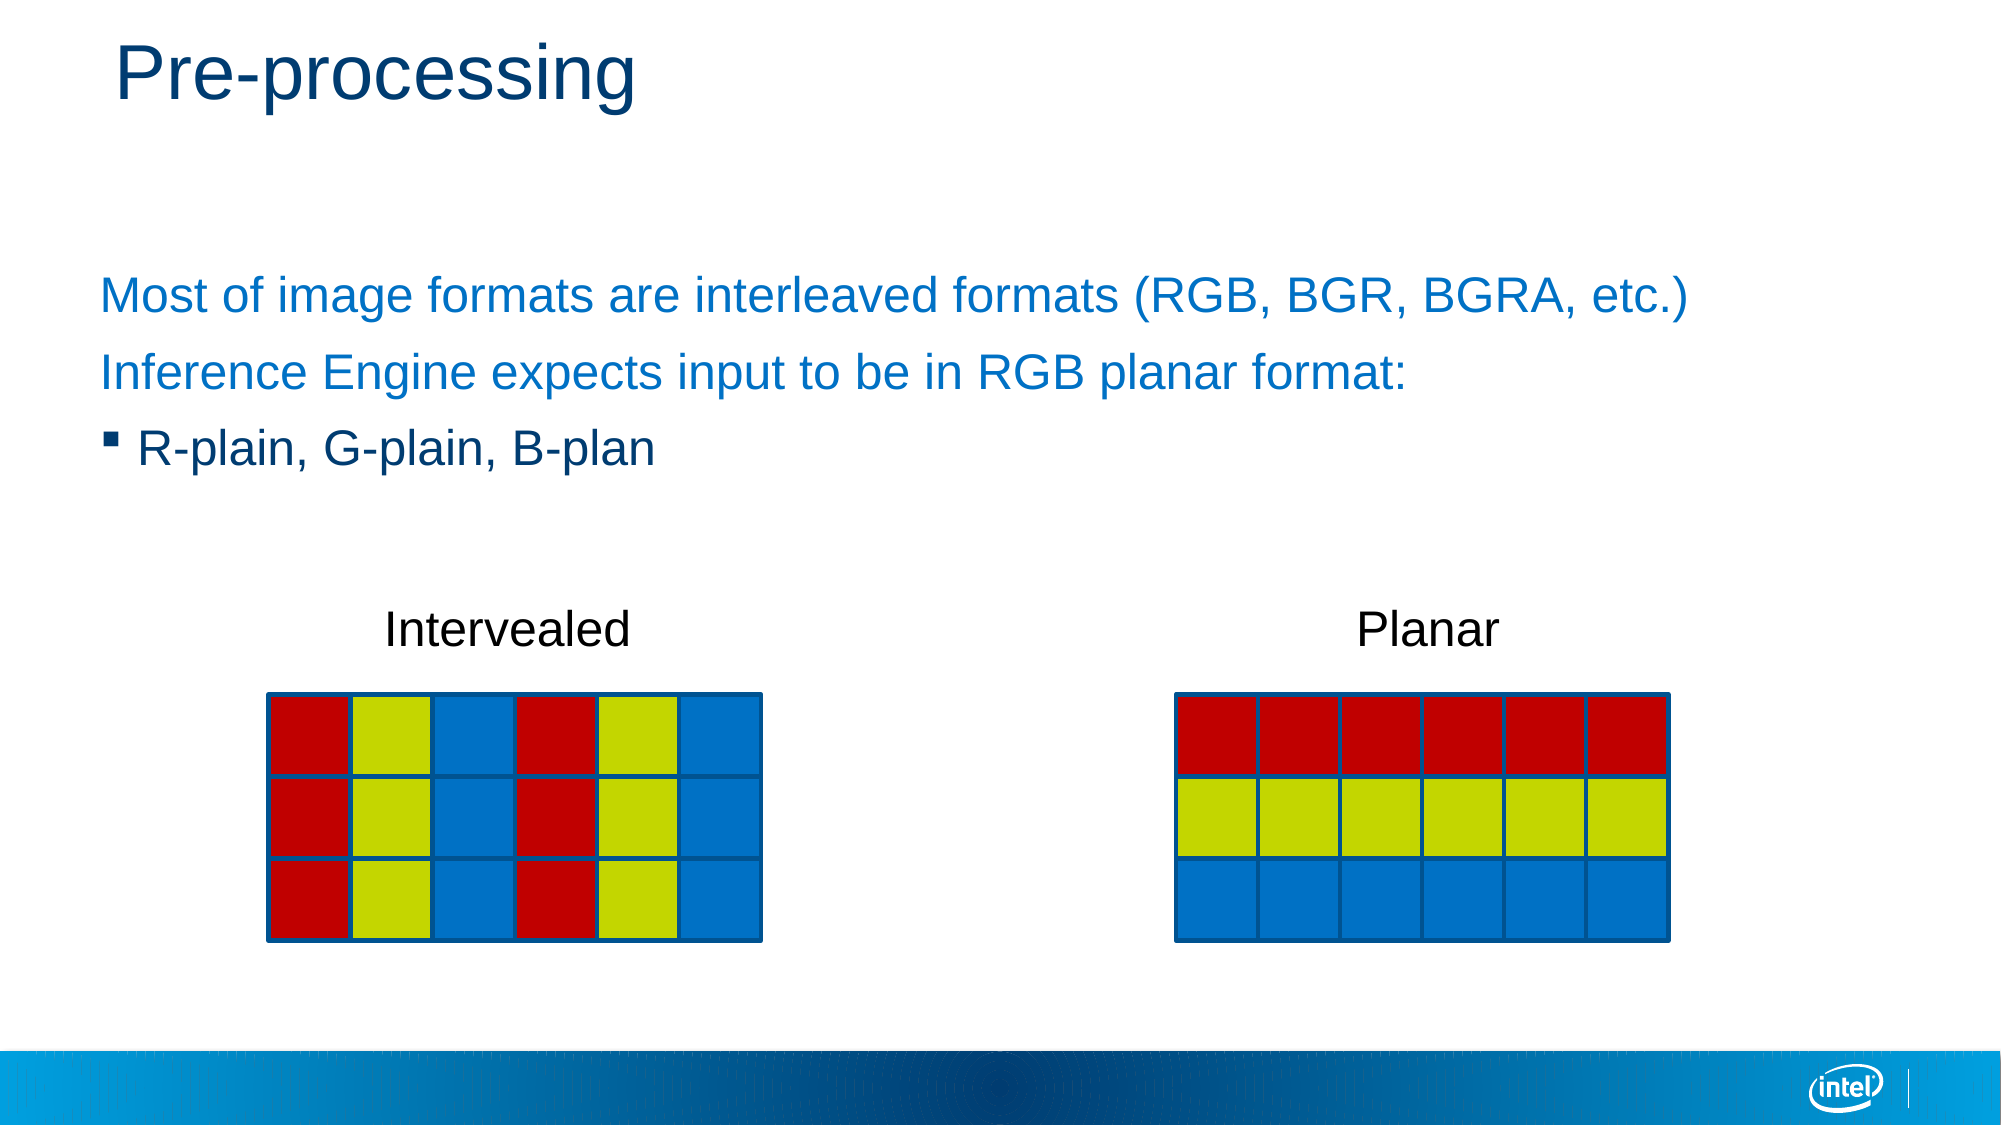

# Pre-processing
Most of image formats are interleaved formats (RGB, BGR, BGRA, etc.)
Inference Engine expects input to be in RGB planar format:
R-plain, G-plain, B-plan
Intervealed
Planar